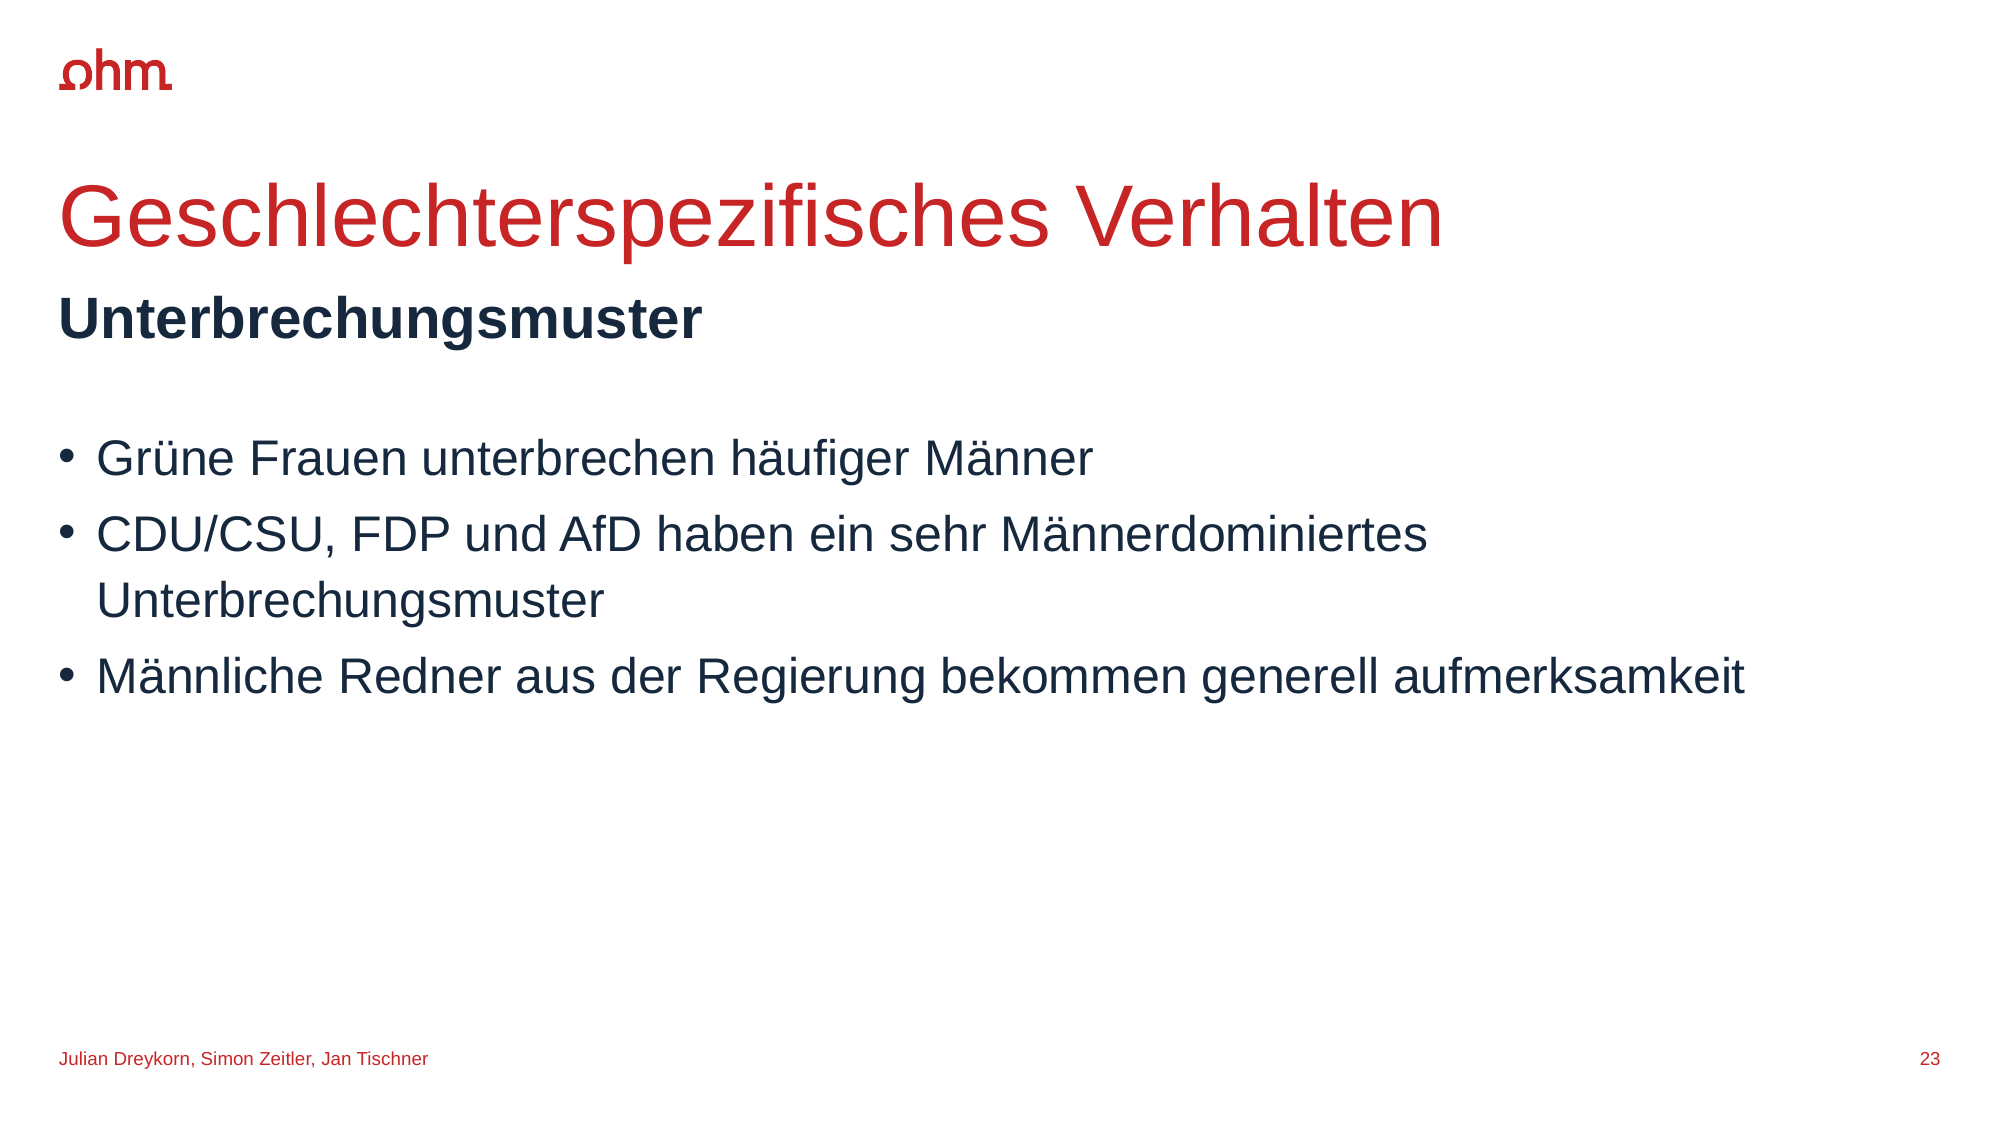

# Geschlechterspezifisches Verhalten
ML-Task 1: Klassifikation
Unterbrechungsmuster
Automatische Erkennung der Parteizugehörigkeit einer Rede
Grüne Frauen unterbrechen häufiger Männer
CDU/CSU, FDP und AfD haben ein sehr Männerdominiertes Unterbrechungsmuster
Männliche Redner aus der Regierung bekommen generell aufmerksamkeit

Lösungsansatz: Aufbau eines Klassifikationsmodells
Evaluierung: Precision und Recall der Klassifikationsergebnisse

Julian Dreykorn, Simon Zeitler, Jan Tischner
23